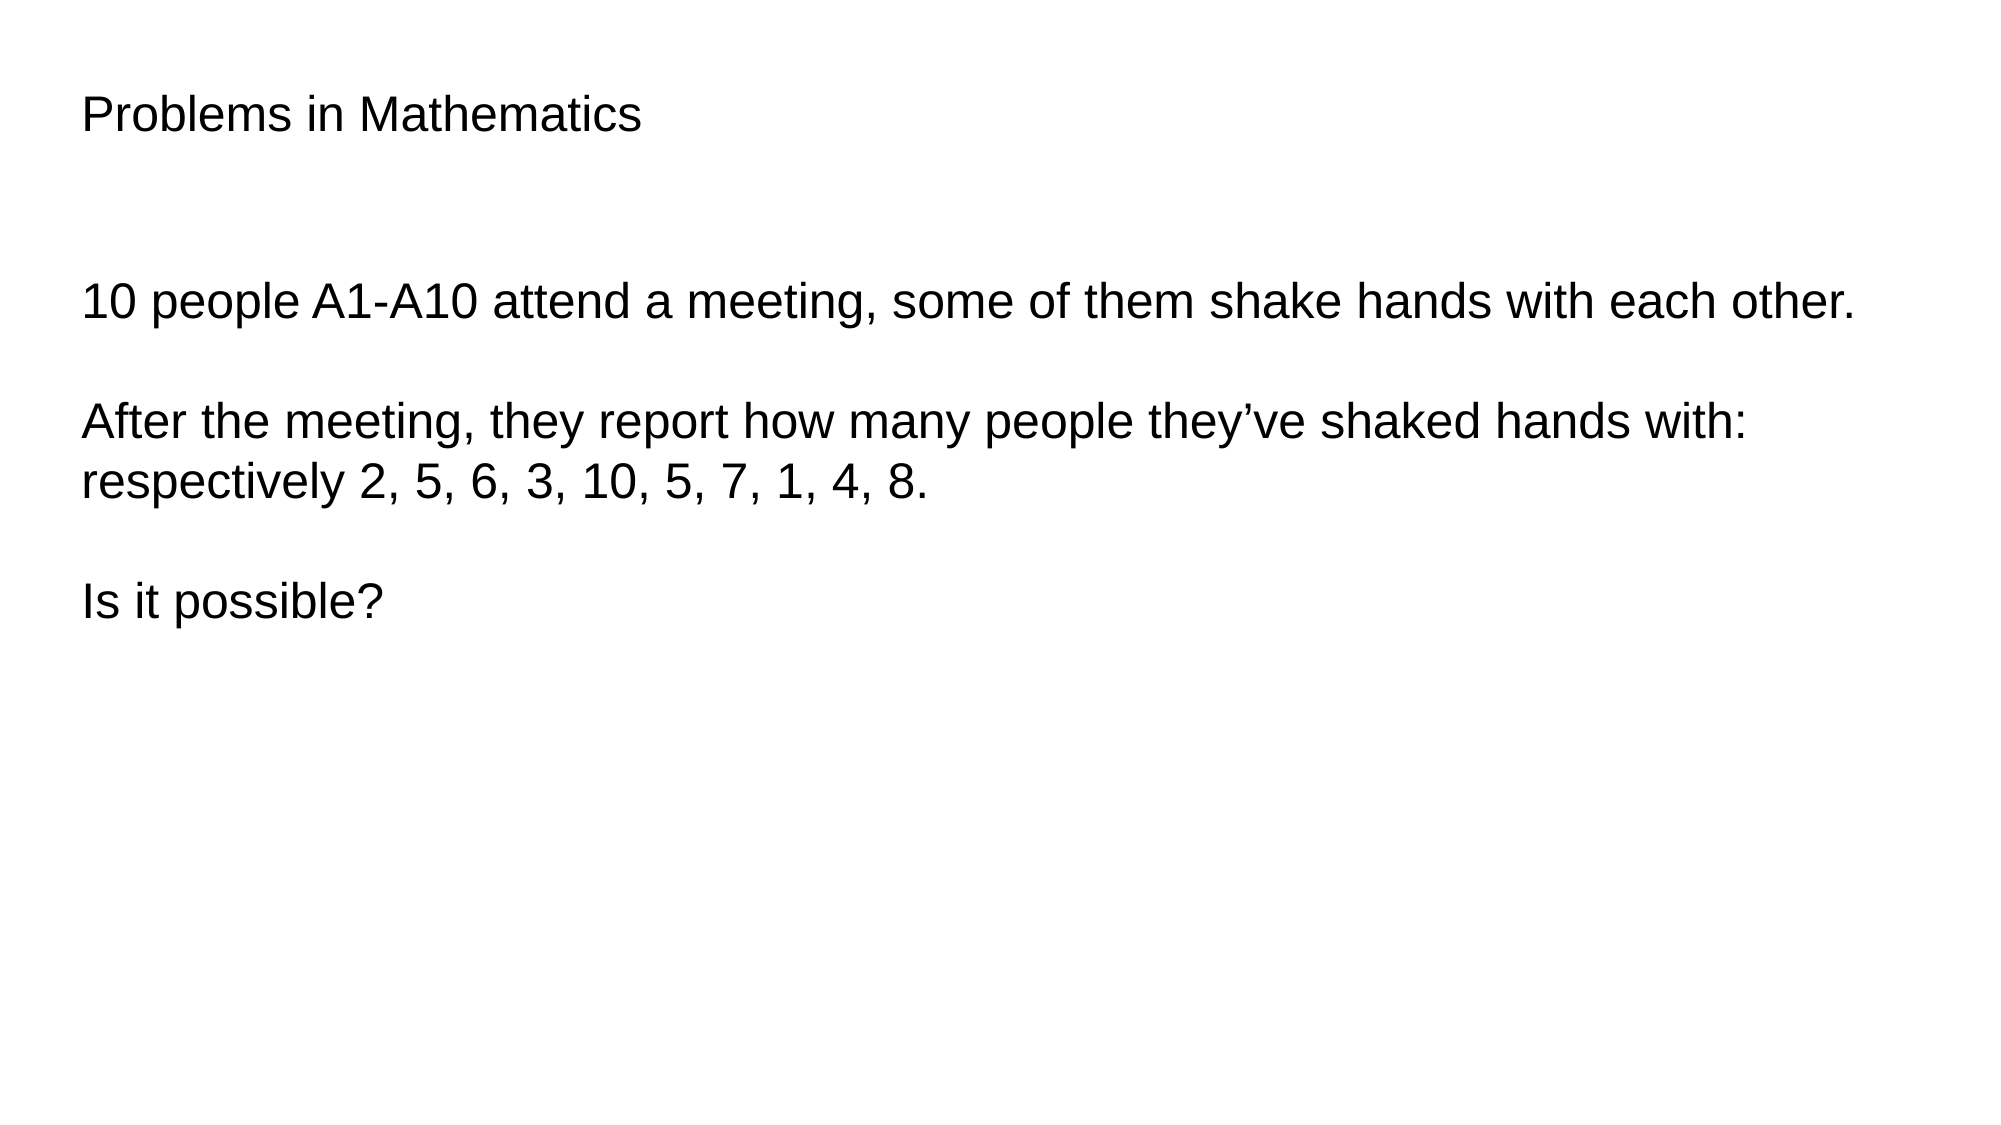

Problems in Mathematics
10 people A1-A10 attend a meeting, some of them shake hands with each other.

After the meeting, they report how many people they’ve shaked hands with:
respectively 2, 5, 6, 3, 10, 5, 7, 1, 4, 8.

Is it possible?